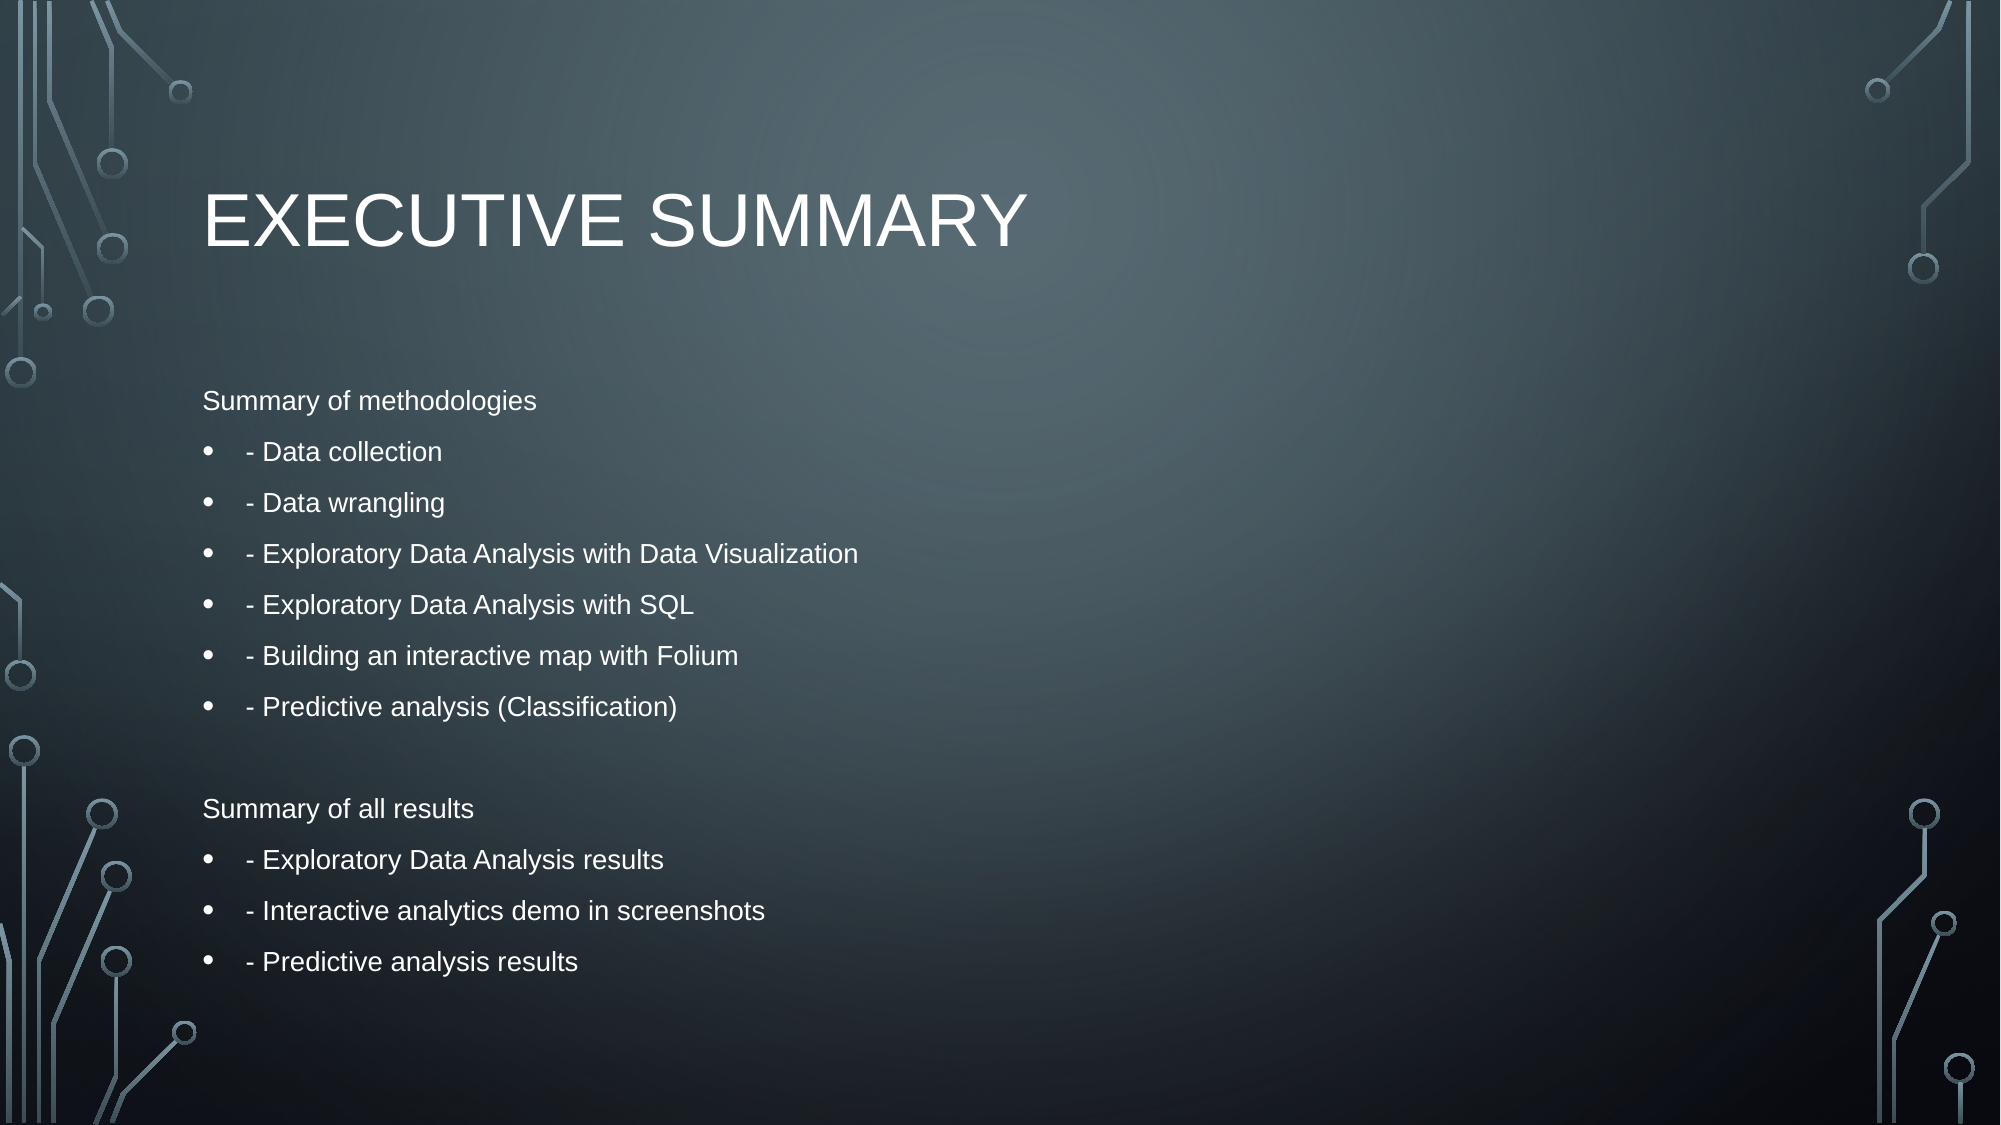

# Executive Summary
Summary of methodologies
- Data collection
- Data wrangling
- Exploratory Data Analysis with Data Visualization
- Exploratory Data Analysis with SQL
- Building an interactive map with Folium
- Predictive analysis (Classification)

Summary of all results
- Exploratory Data Analysis results
- Interactive analytics demo in screenshots
- Predictive analysis results